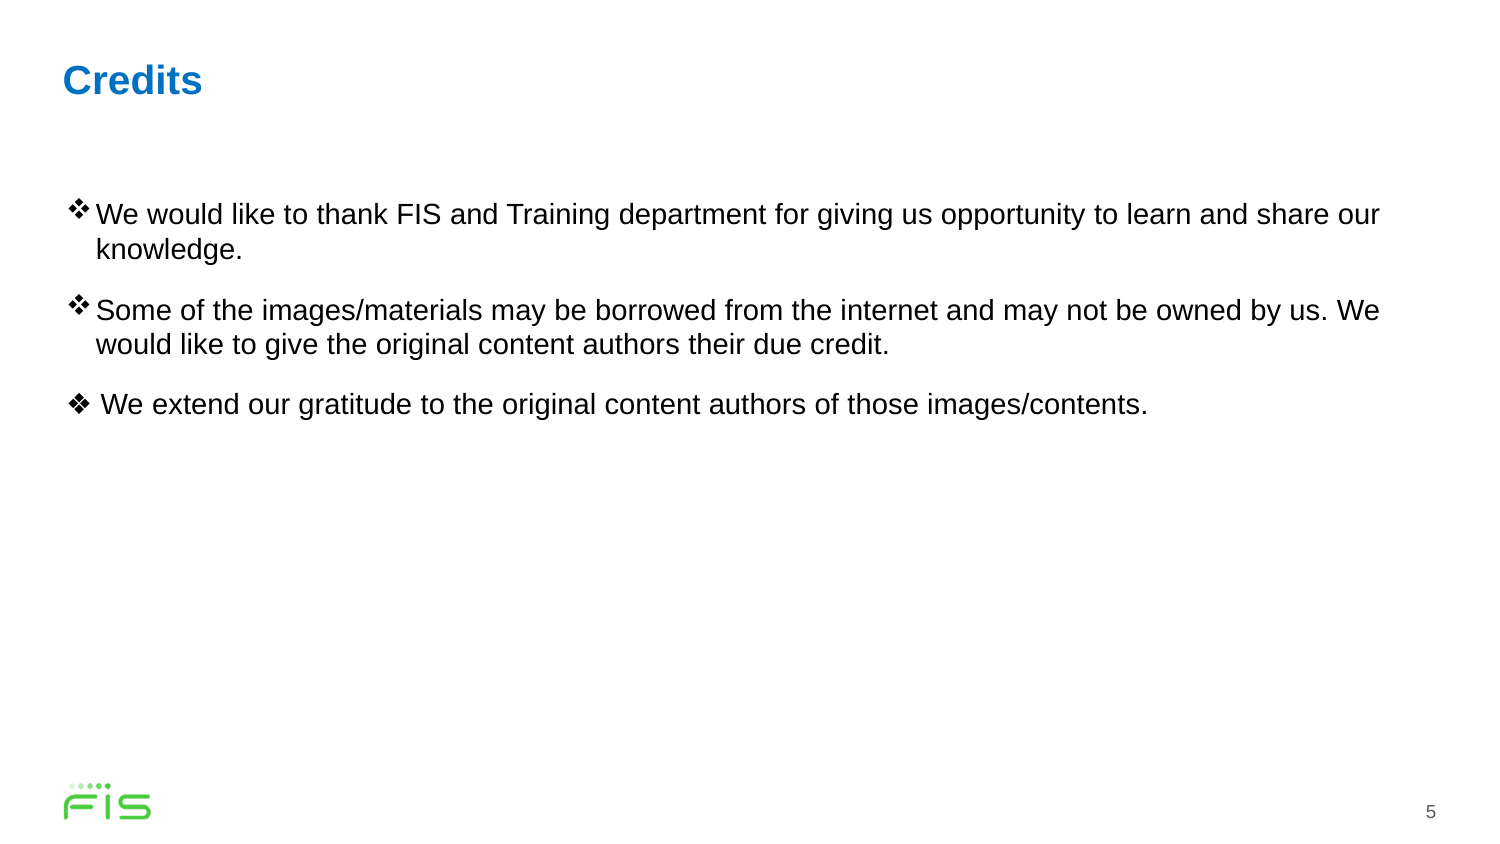

# Credits

We would like to thank FIS and Training department for giving us opportunity to learn and share our  knowledge.
Some of the images/materials may be borrowed from the internet and may not be owned by us. We would like to give the original content authors their due credit.
❖ We extend our gratitude to the original content authors of those images/contents.
5